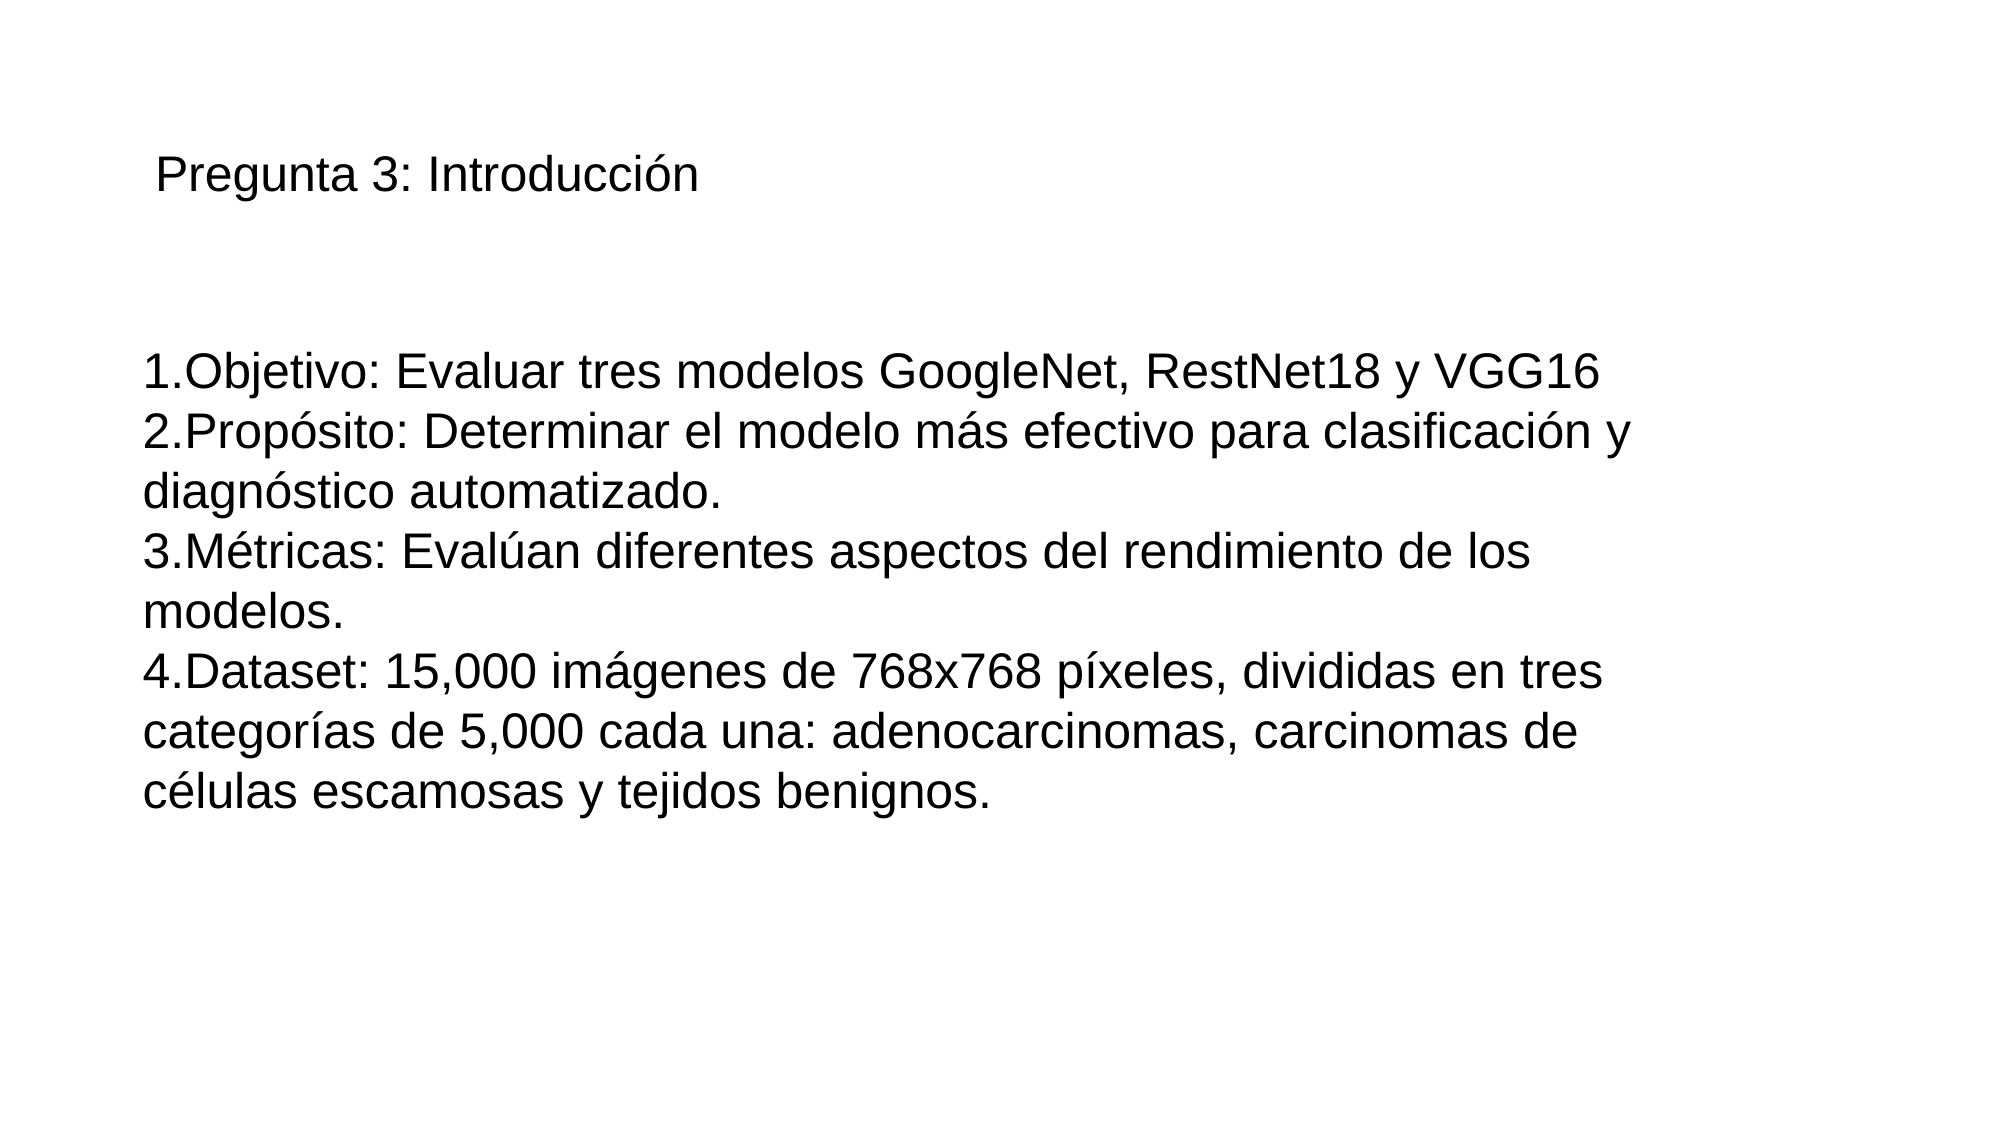

Pregunta 3: Introducción

Objetivo: Evaluar tres modelos GoogleNet, RestNet18 y VGG16
Propósito: Determinar el modelo más efectivo para clasificación y diagnóstico automatizado.
Métricas: Evalúan diferentes aspectos del rendimiento de los modelos.
Dataset: 15,000 imágenes de 768x768 píxeles, divididas en tres categorías de 5,000 cada una: adenocarcinomas, carcinomas de células escamosas y tejidos benignos.